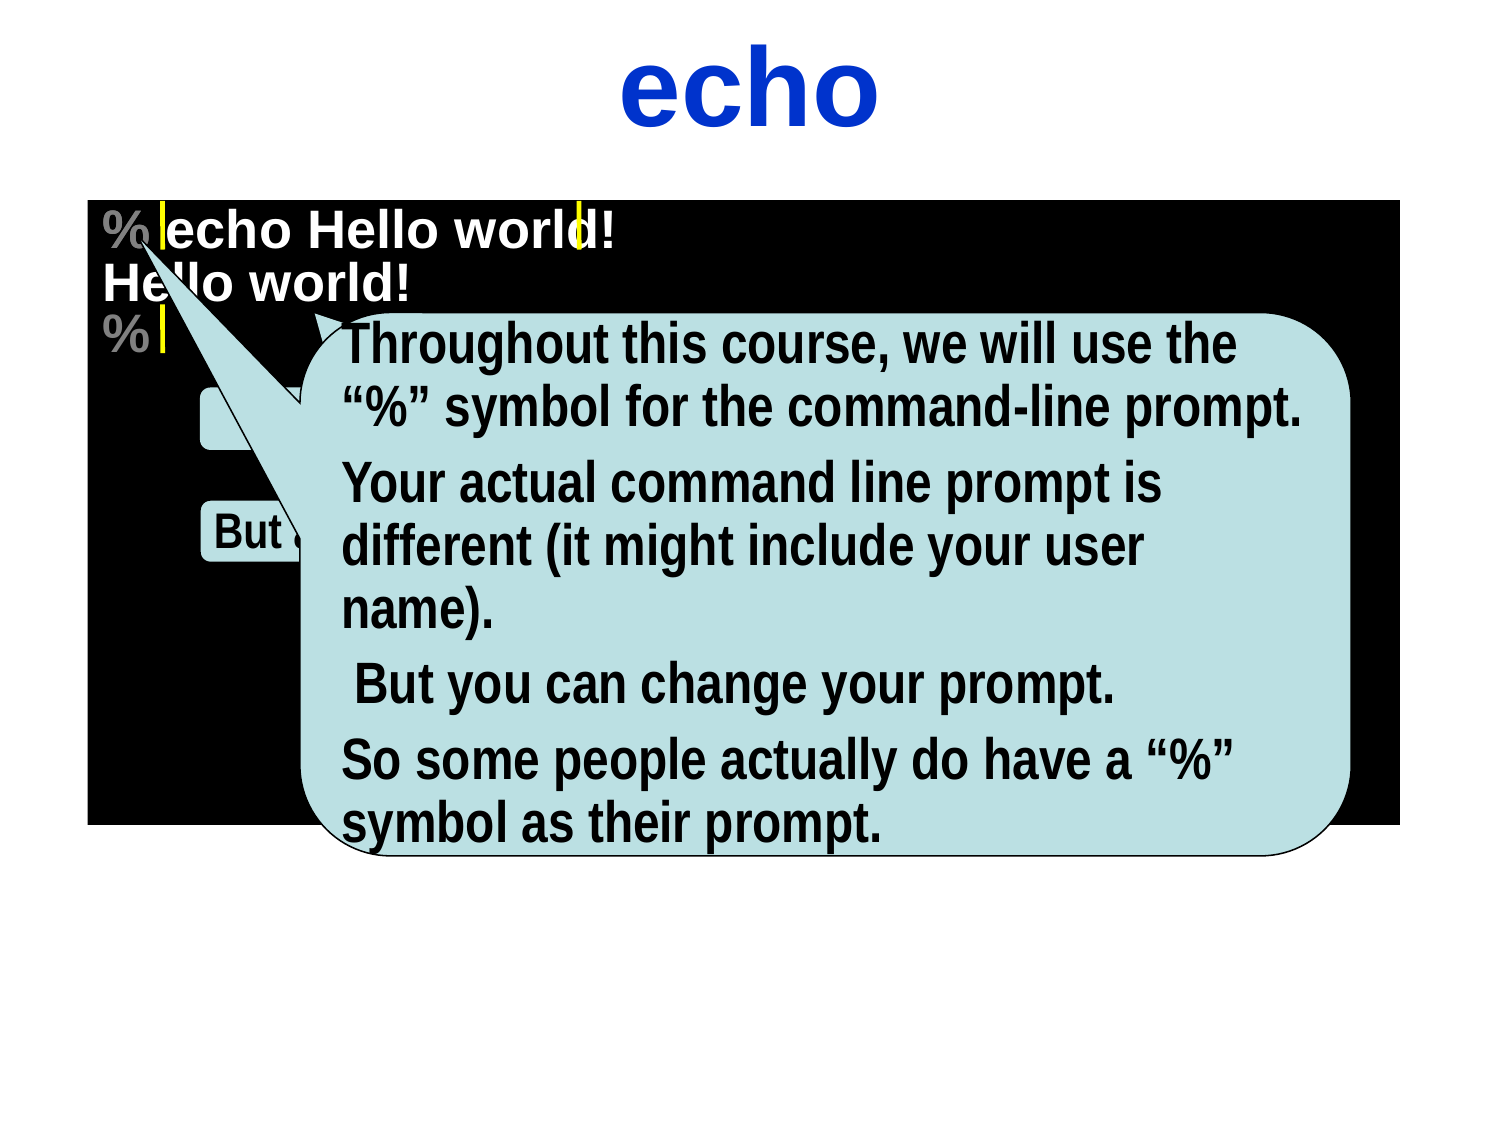

echo
% echo Hello world!
Hello world!

%

%

Throughout this course, we will use the “%” symbol for the command-line prompt.
Your actual command line prompt is different (it might include your user name).
 But you can change your prompt.
So some people actually do have a “%” symbol as their prompt.
See how it “echoed” what I typed?
But a better name would’ve been “print”